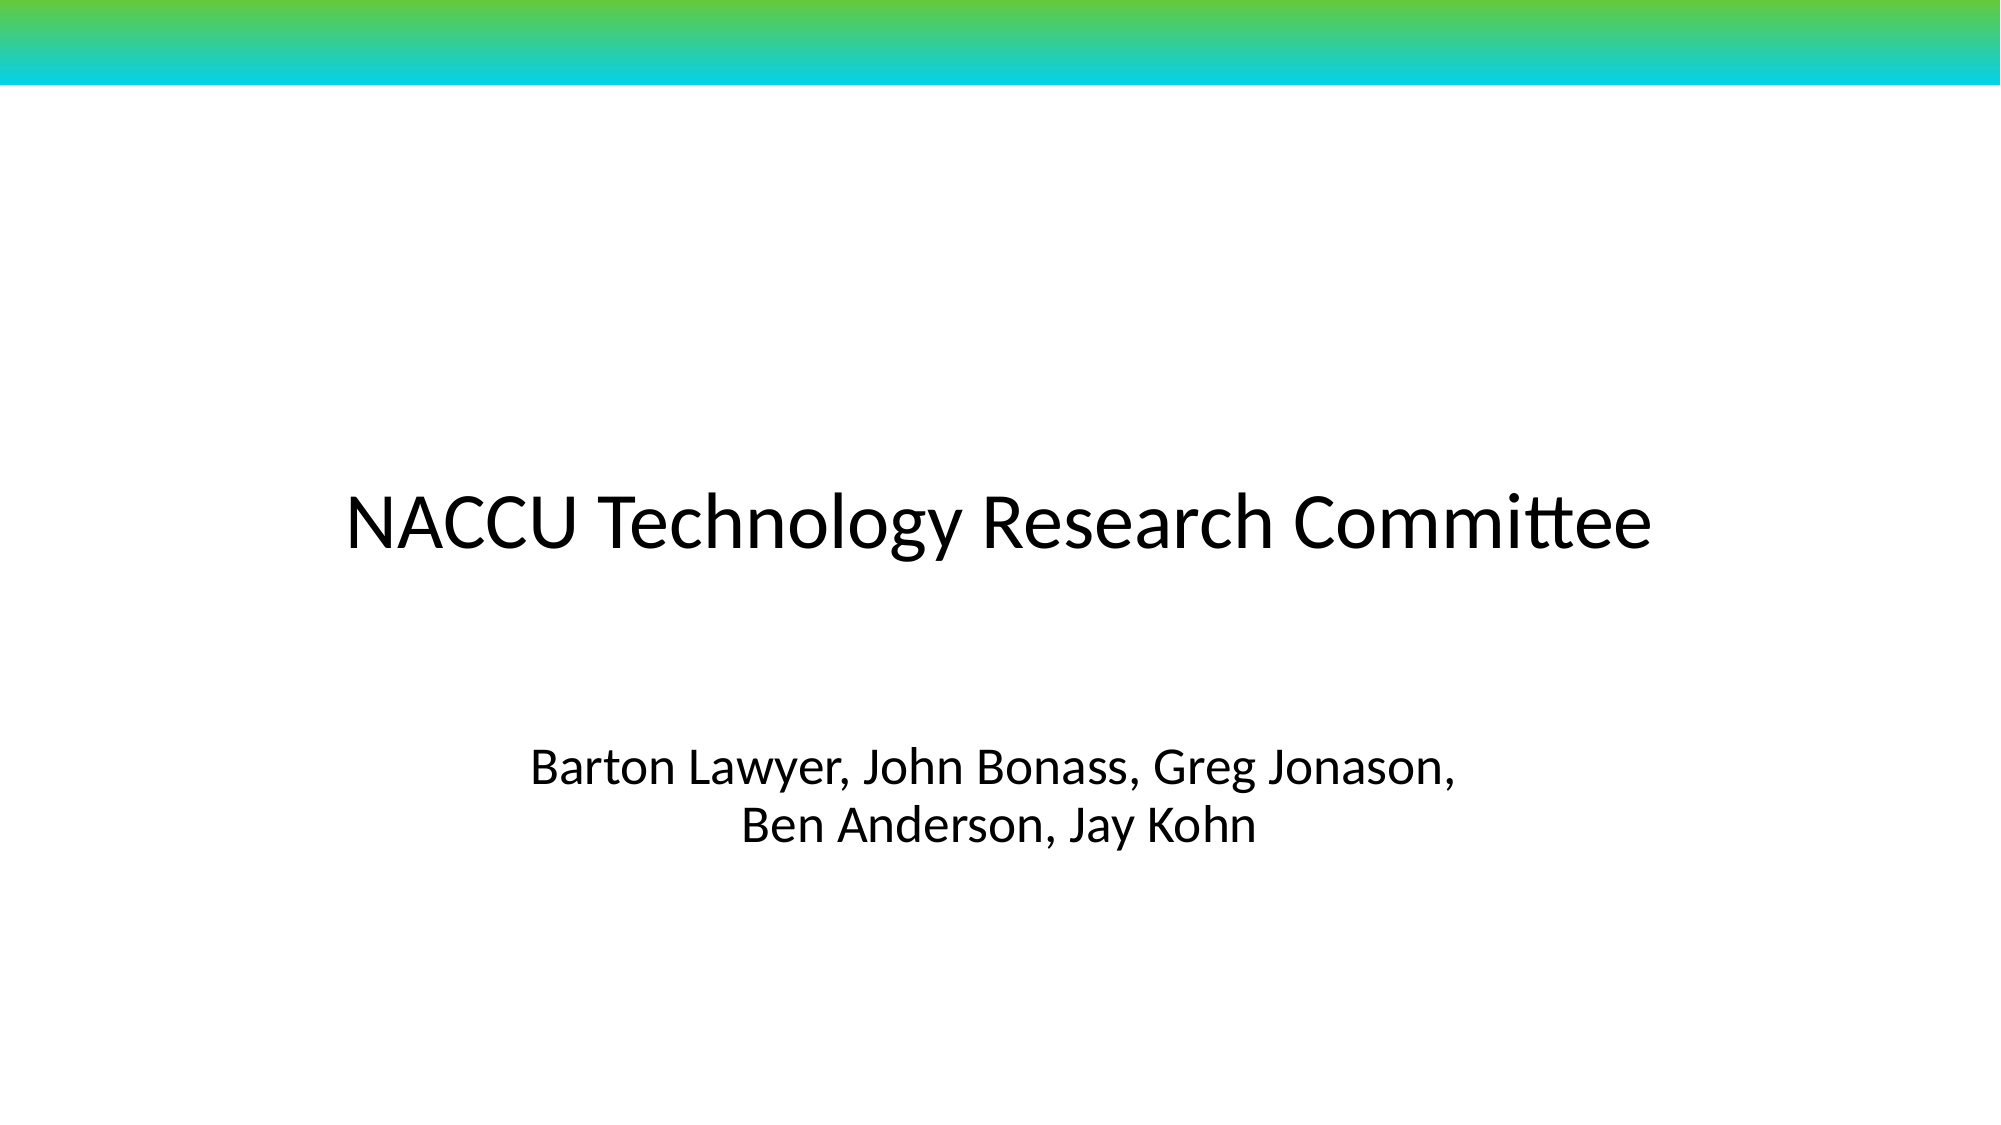

# NACCU Technology Research Committee Barton Lawyer, John Bonass, Greg Jonason, Ben Anderson, Jay Kohn